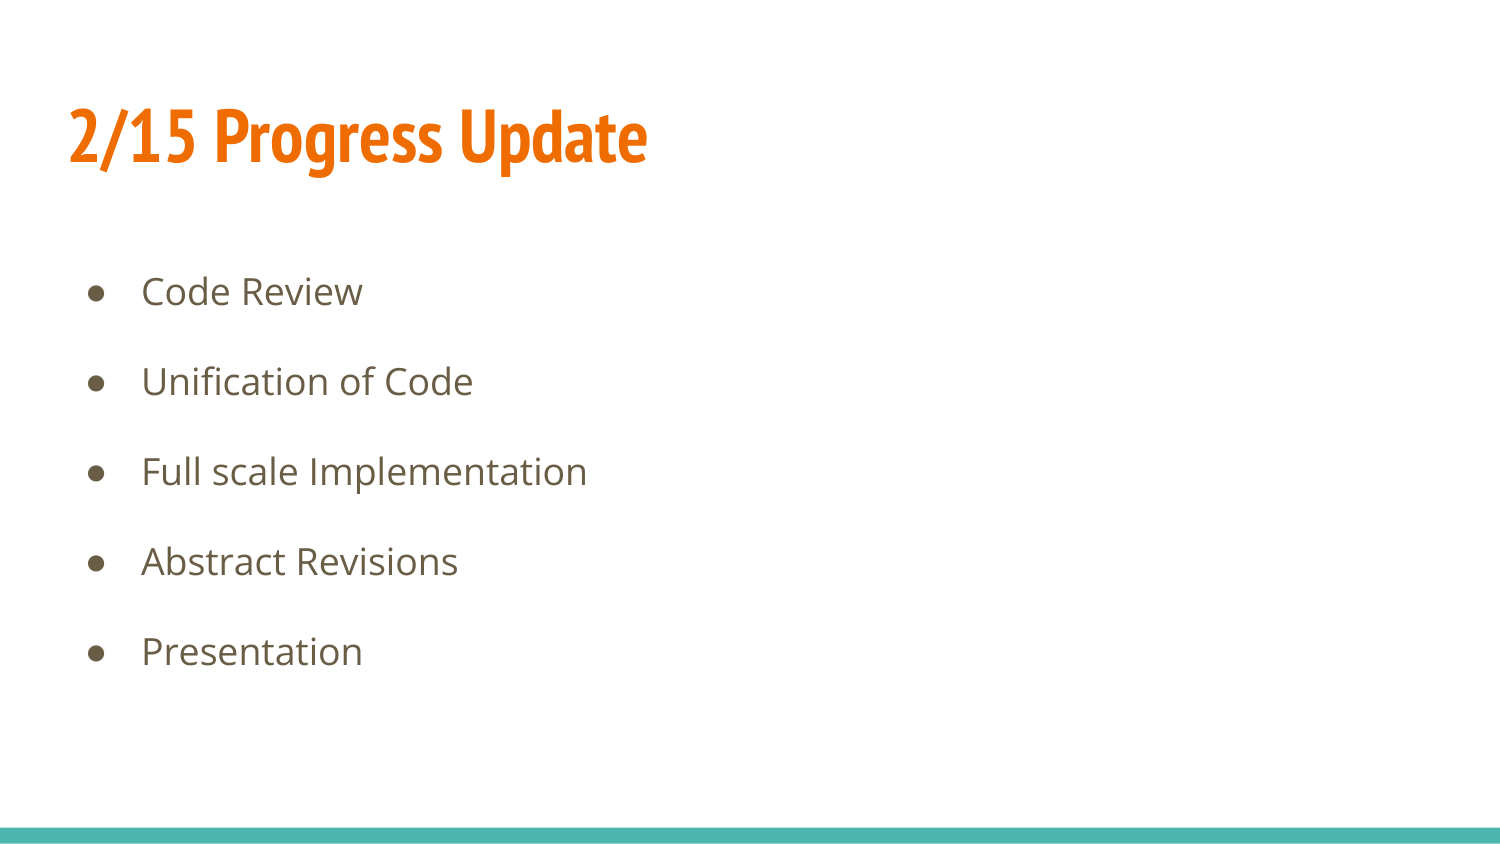

# 2/15 Progress Update
Code Review
Unification of Code
Full scale Implementation
Abstract Revisions
Presentation